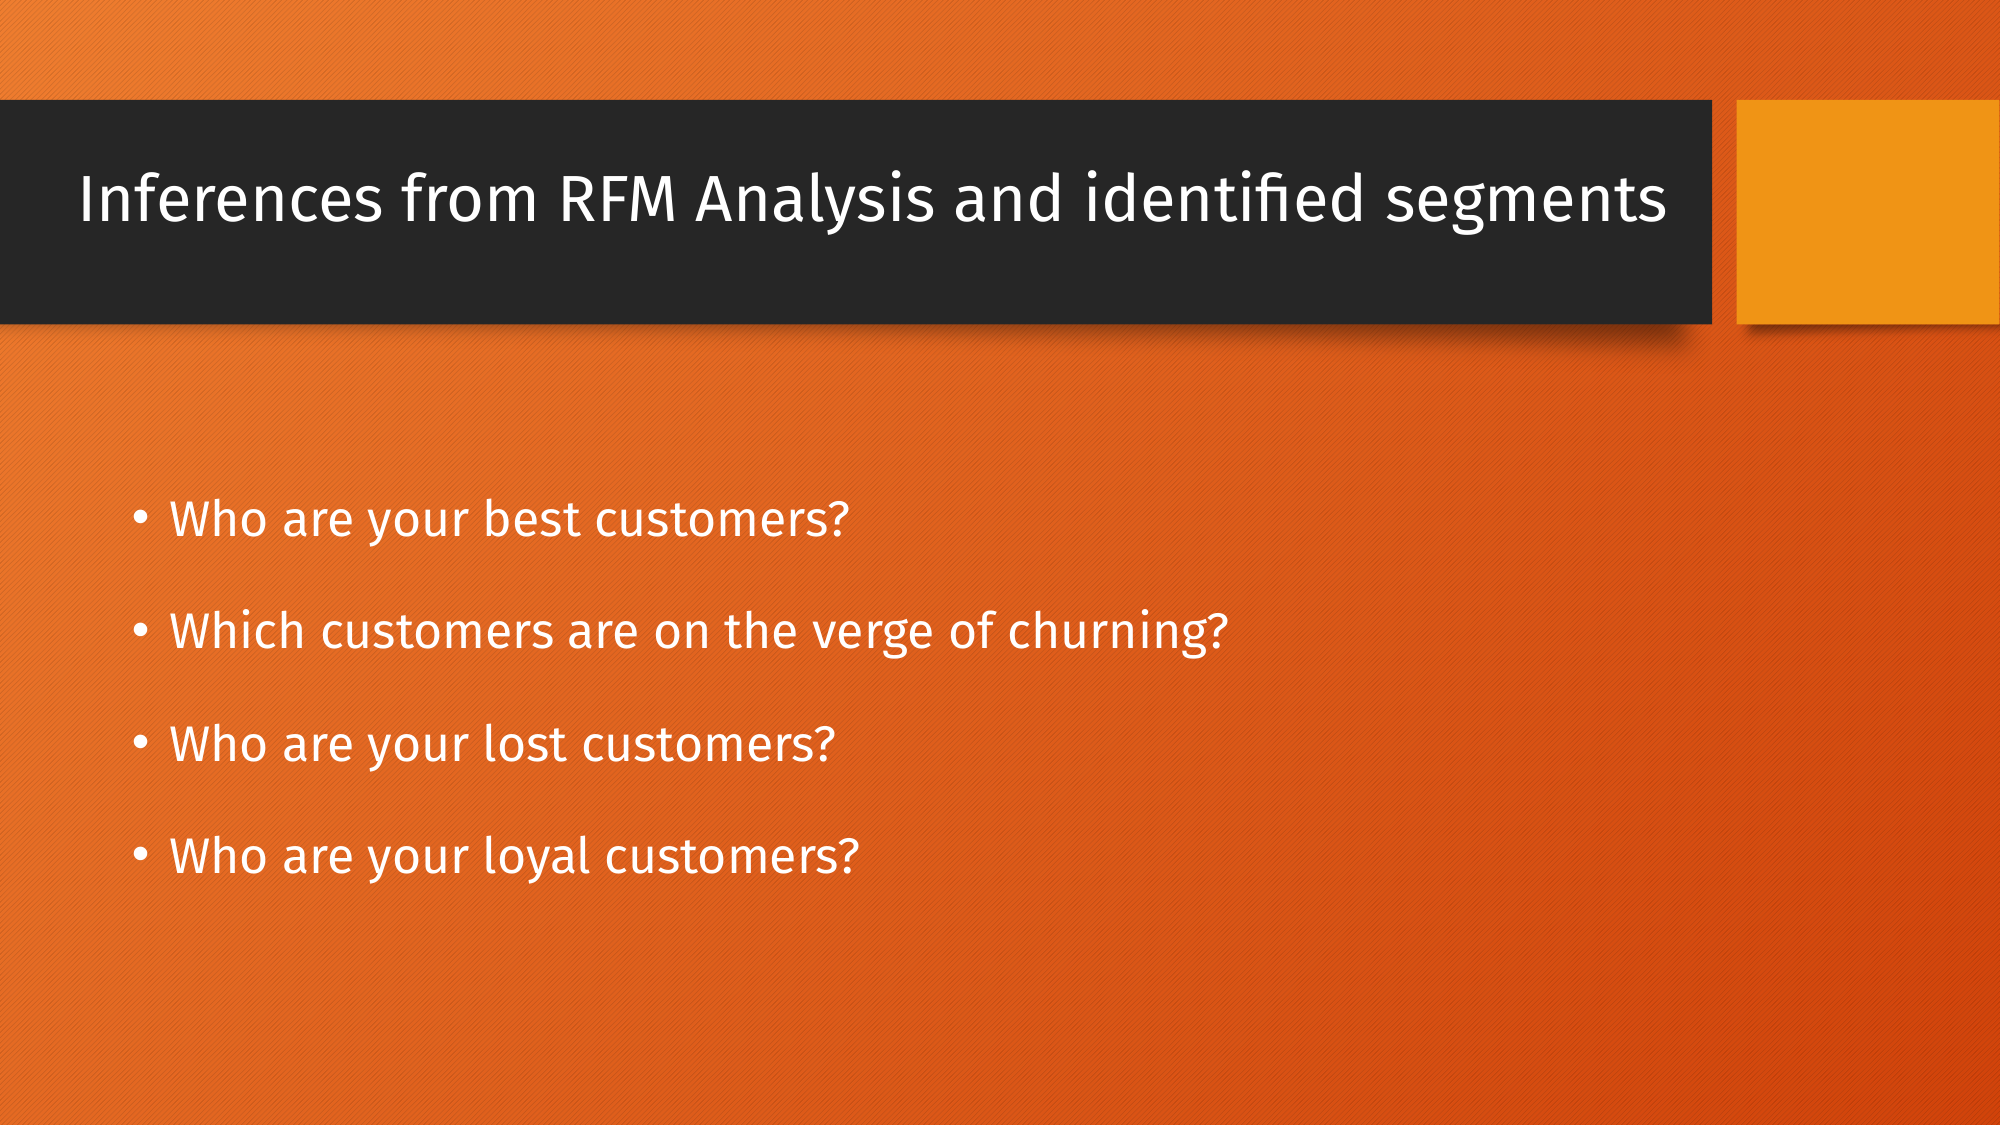

# Inferences from RFM Analysis and identified segments
Who are your best customers?
Which customers are on the verge of churning?
Who are your lost customers?
Who are your loyal customers?